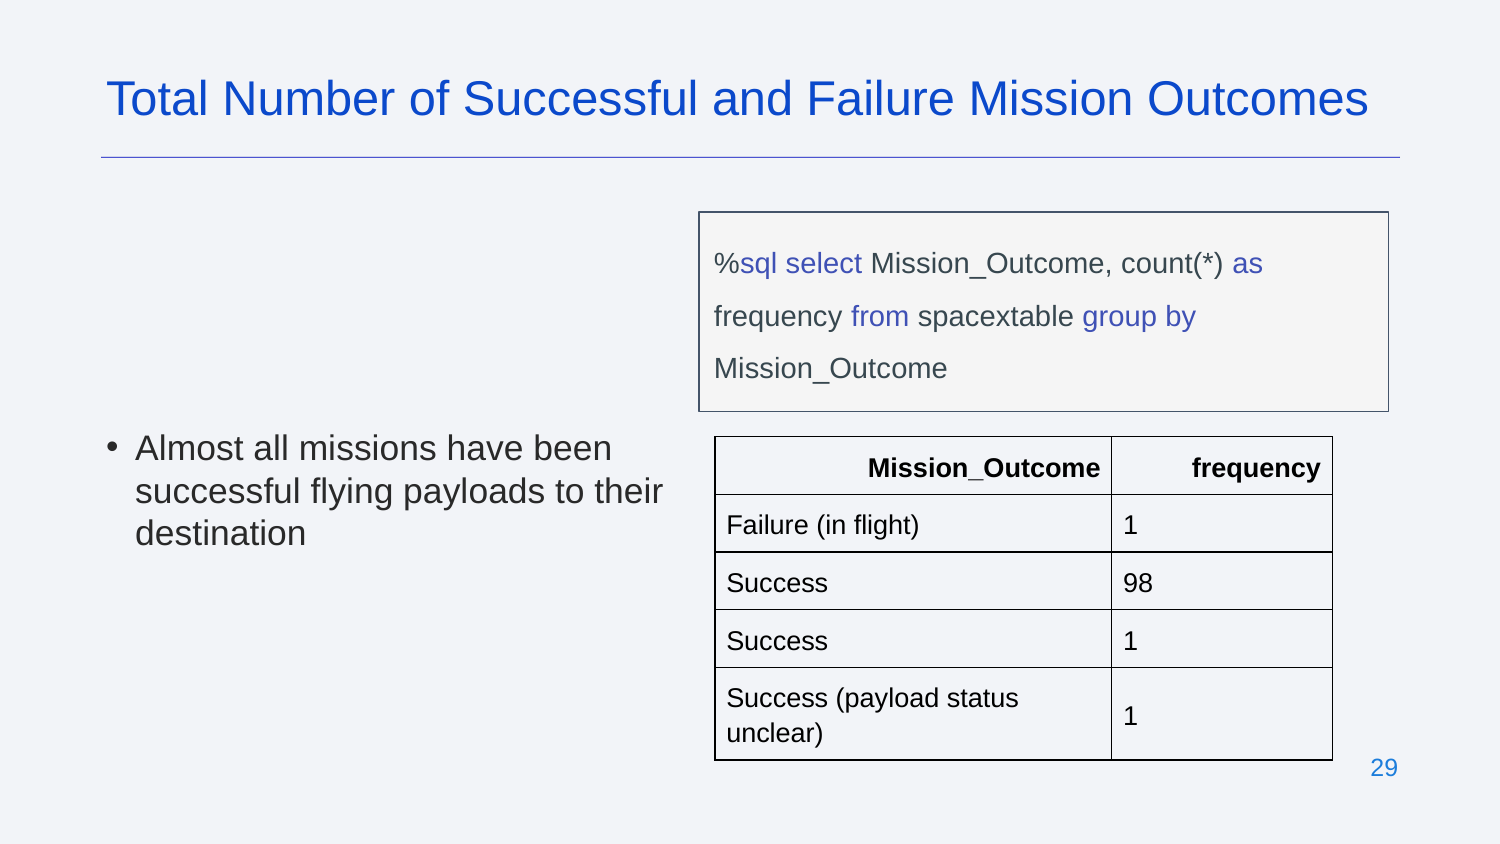

Total Number of Successful and Failure Mission Outcomes
%sql select Mission_Outcome, count(*) as frequency from spacextable group by Mission_Outcome

# Almost all missions have been successful flying payloads to their destination

| Mission\_Outcome | frequency |
| --- | --- |
| Failure (in flight) | 1 |
| Success | 98 |
| Success | 1 |
| Success (payload status unclear) | 1 |
29